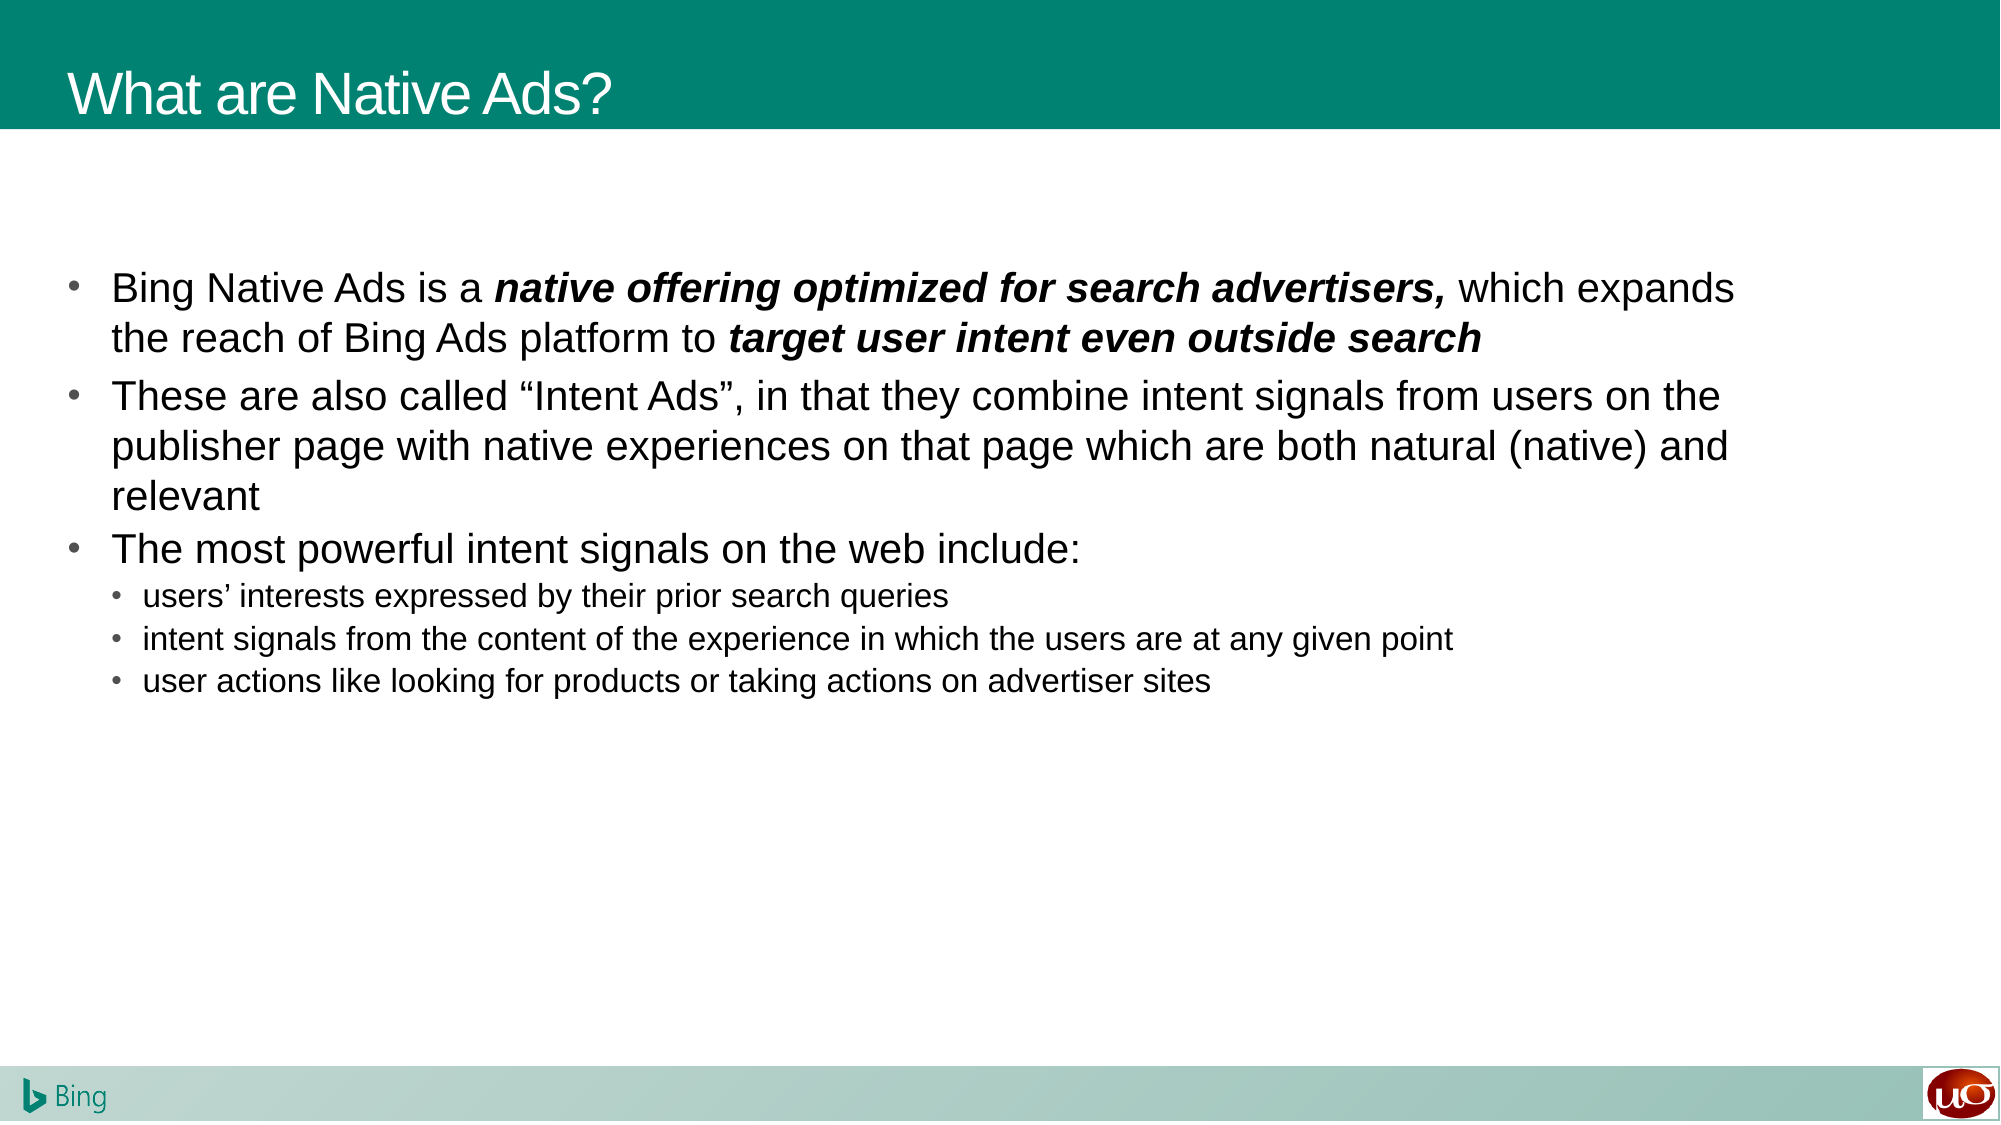

# What are Native Ads?
Bing Native Ads is a native offering optimized for search advertisers, which expands the reach of Bing Ads platform to target user intent even outside search
These are also called “Intent Ads”, in that they combine intent signals from users on the publisher page with native experiences on that page which are both natural (native) and relevant
The most powerful intent signals on the web include:
users’ interests expressed by their prior search queries
intent signals from the content of the experience in which the users are at any given point
user actions like looking for products or taking actions on advertiser sites